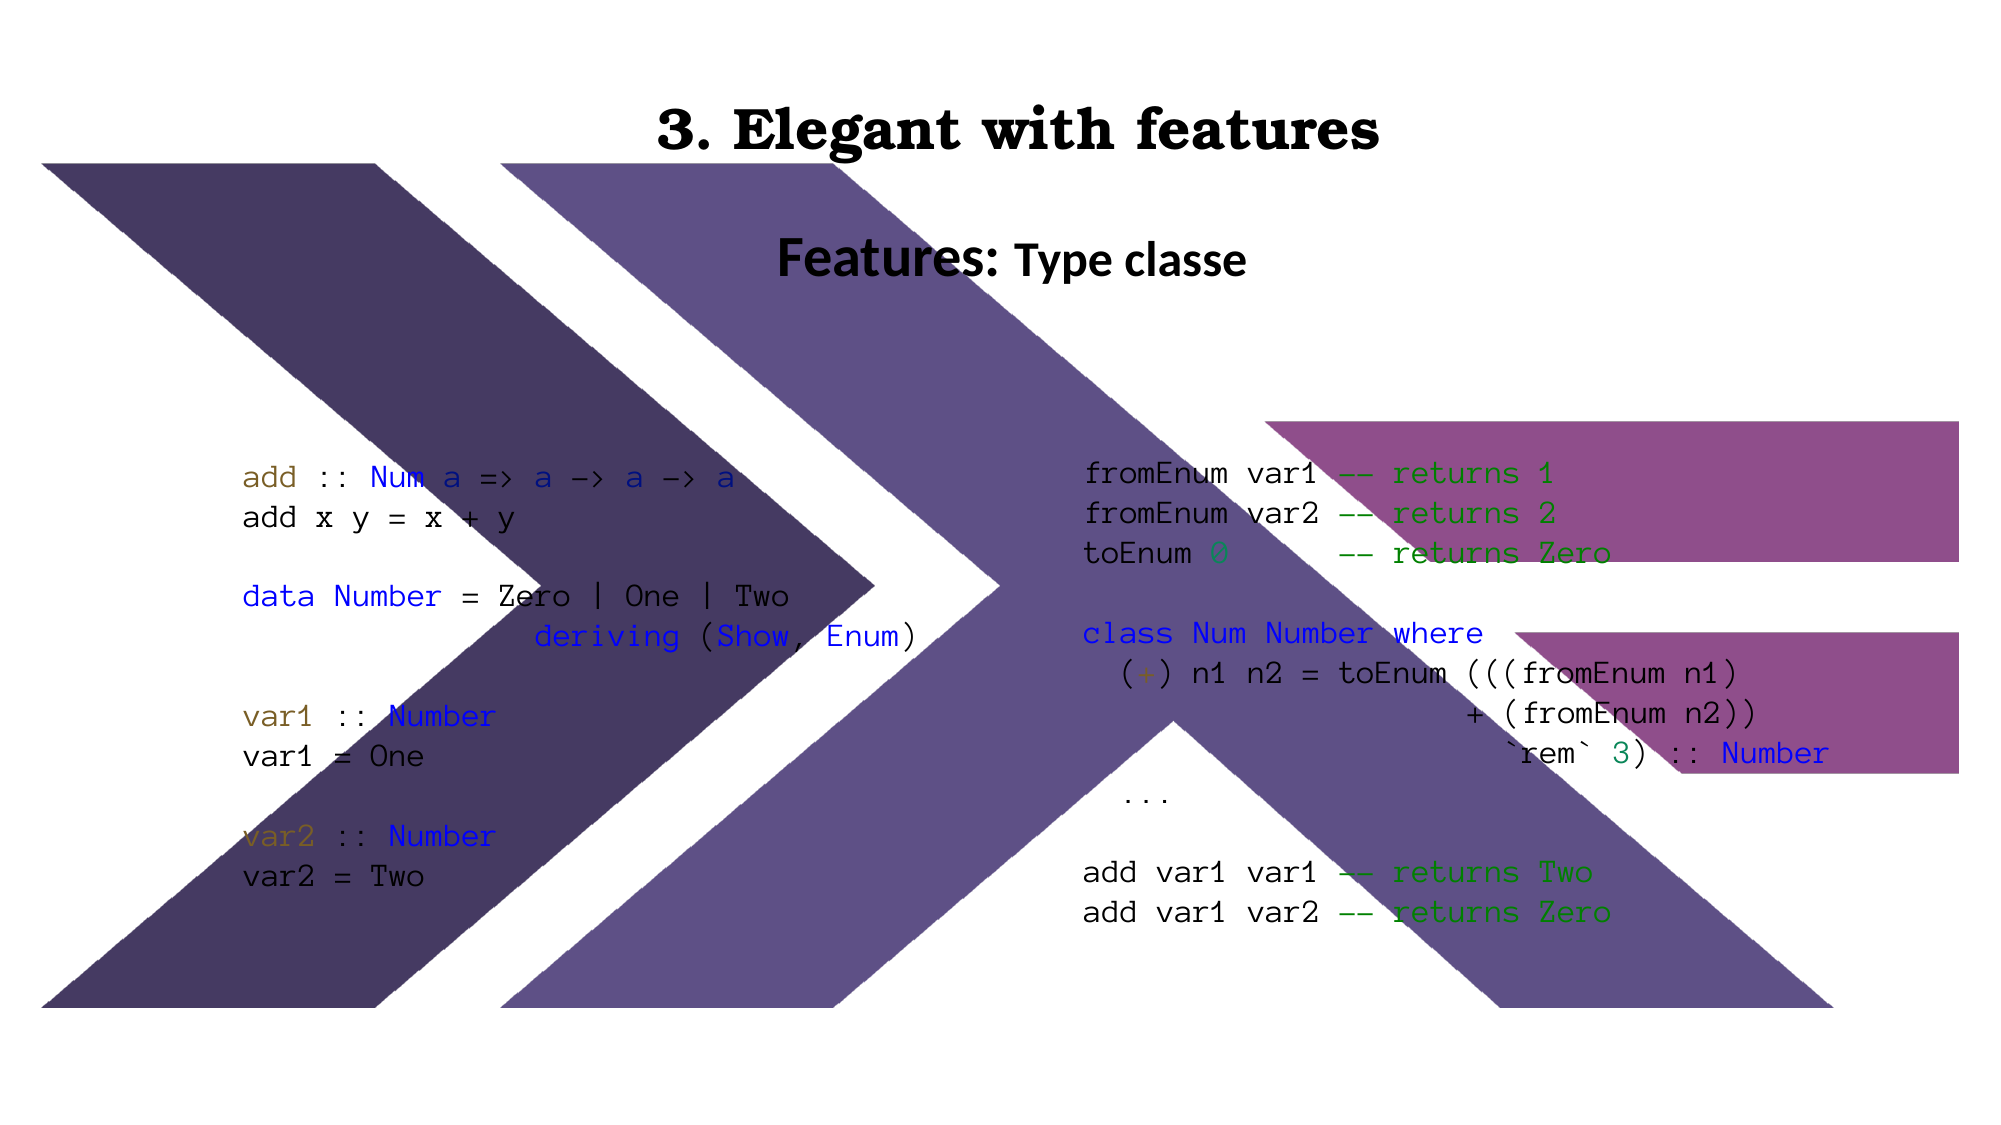

3. Elegant with features
Features: Type classe

fromEnum var1 -- returns 1
fromEnum var2 -- returns 2
toEnum 0      -- returns Zero
class Num Number where
  (+) n1 n2 = toEnum (((fromEnum n1)
                     + (fromEnum n2))
                       `rem` 3) :: Number
  ...
add var1 var1 -- returns Two
add var1 var2 -- returns Zero
add :: Num a => a -> a -> a
add x y = x + y
data Number = Zero | One | Two
                deriving (Show, Enum)
var1 :: Number
var1 = One
var2 :: Number
var2 = Two